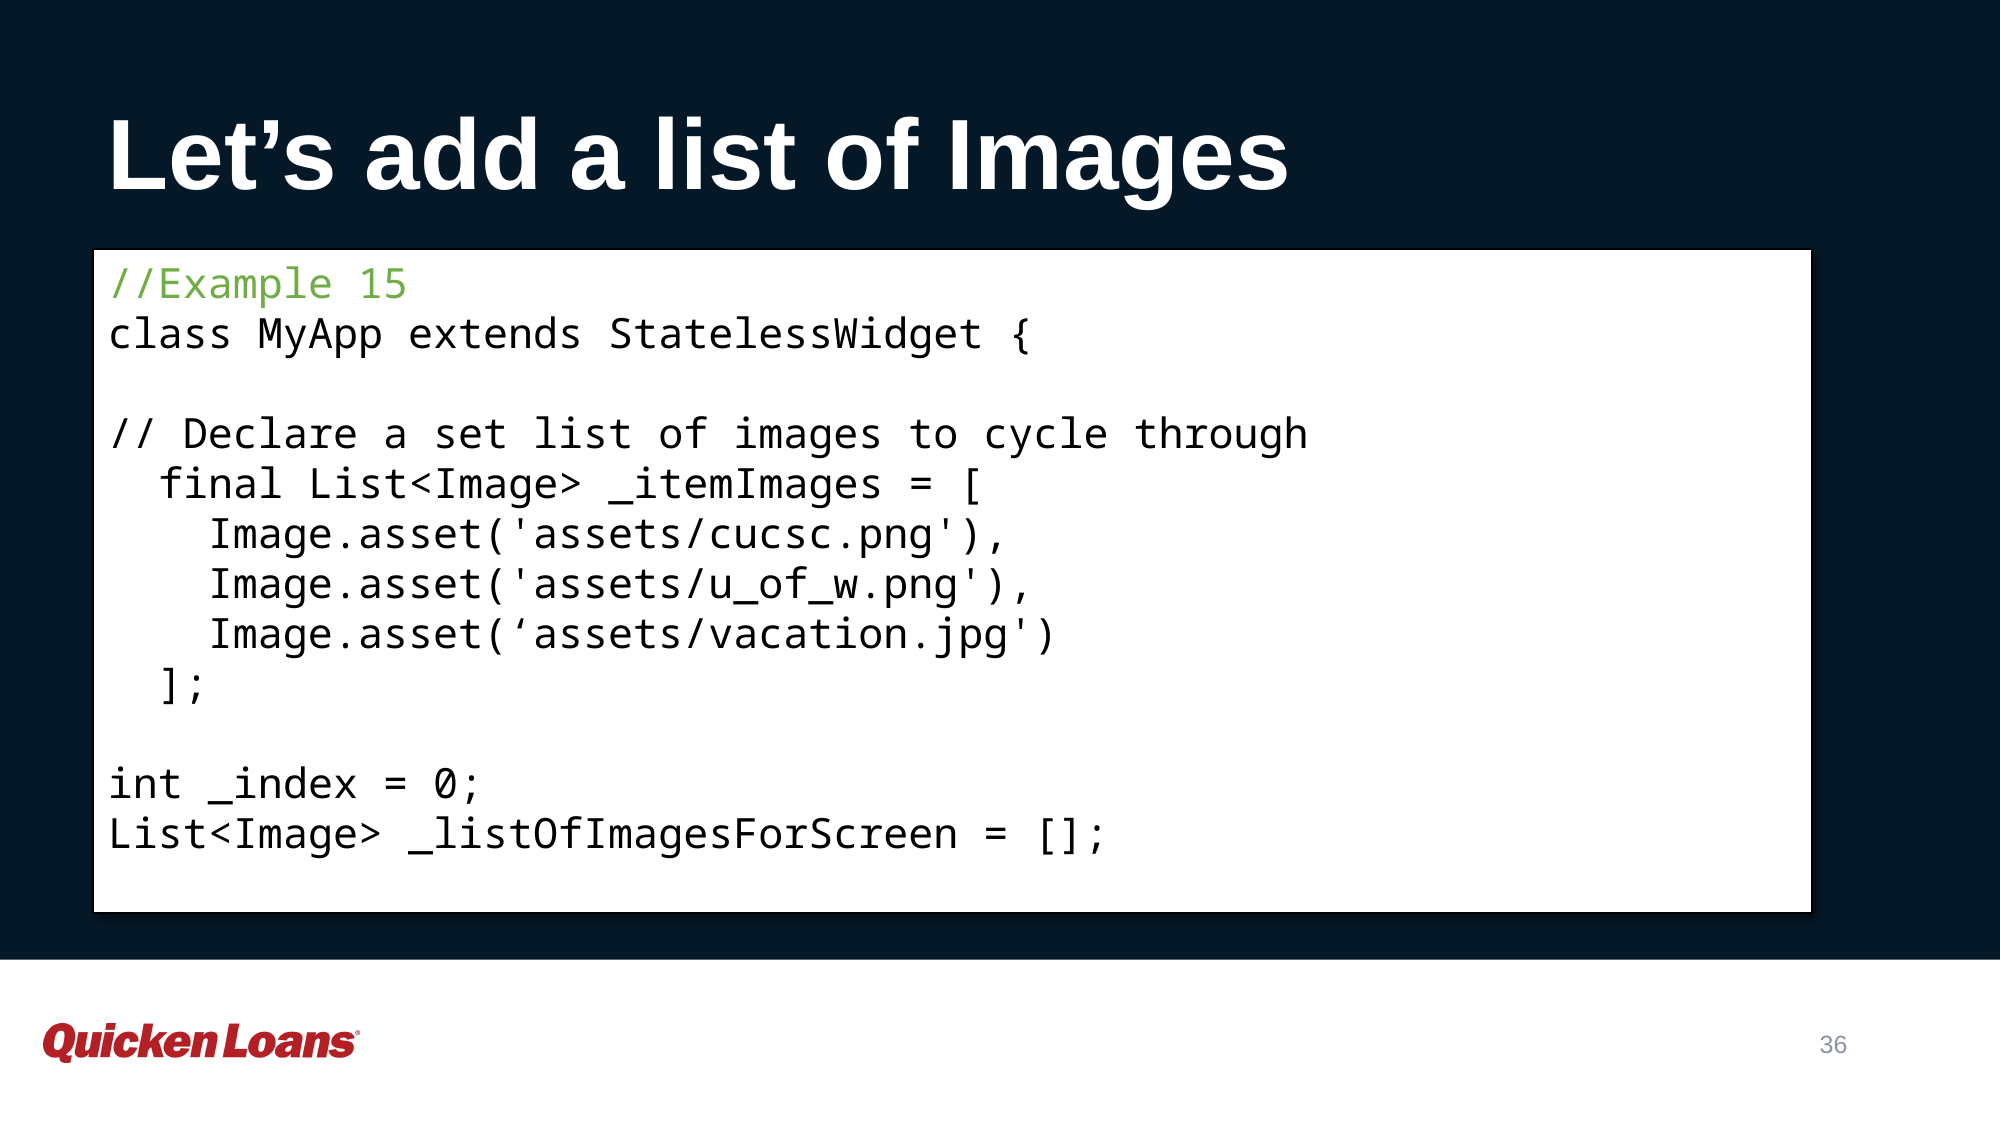

Let’s add a list of Images
//Example 15
class MyApp extends StatelessWidget {

// Declare a set list of images to cycle through
  final List<Image> _itemImages = [
    Image.asset('assets/cucsc.png'),
    Image.asset('assets/u_of_w.png'),
    Image.asset(‘assets/vacation.jpg')
  ];

int _index = 0;
List<Image> _listOfImagesForScreen = [];
36